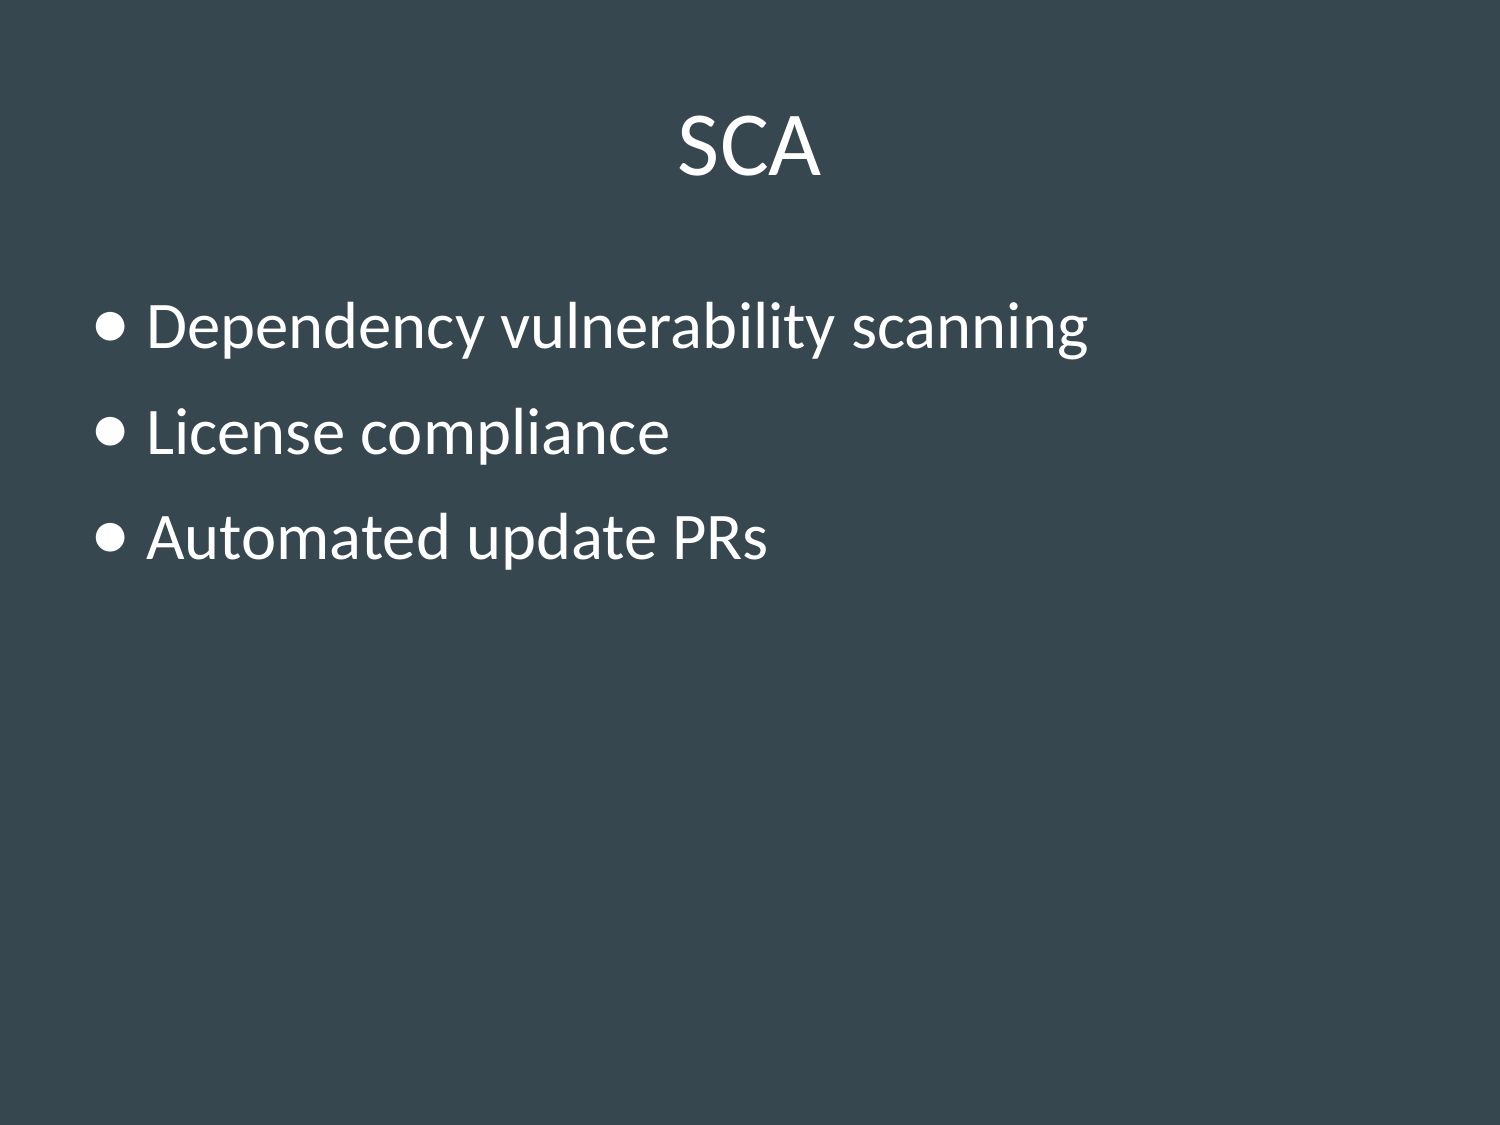

# SCA
Dependency vulnerability scanning
License compliance
Automated update PRs